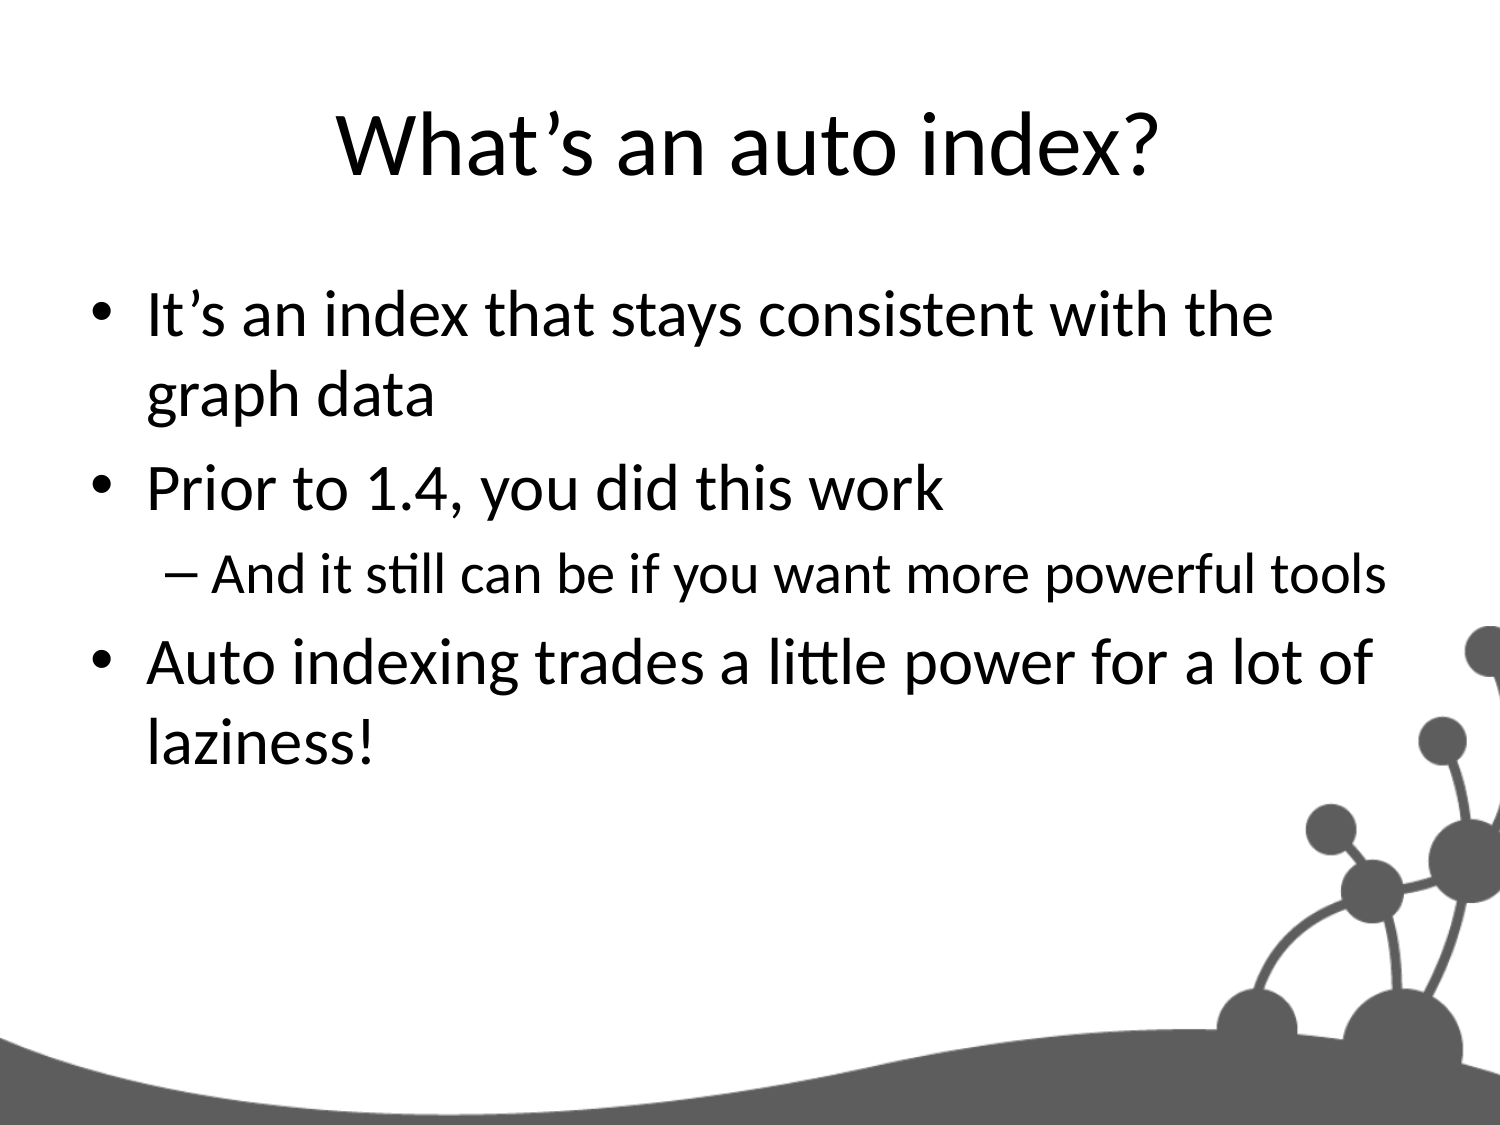

# What’s an auto index?
It’s an index that stays consistent with the graph data
Prior to 1.4, you did this work
And it still can be if you want more powerful tools
Auto indexing trades a little power for a lot of laziness!